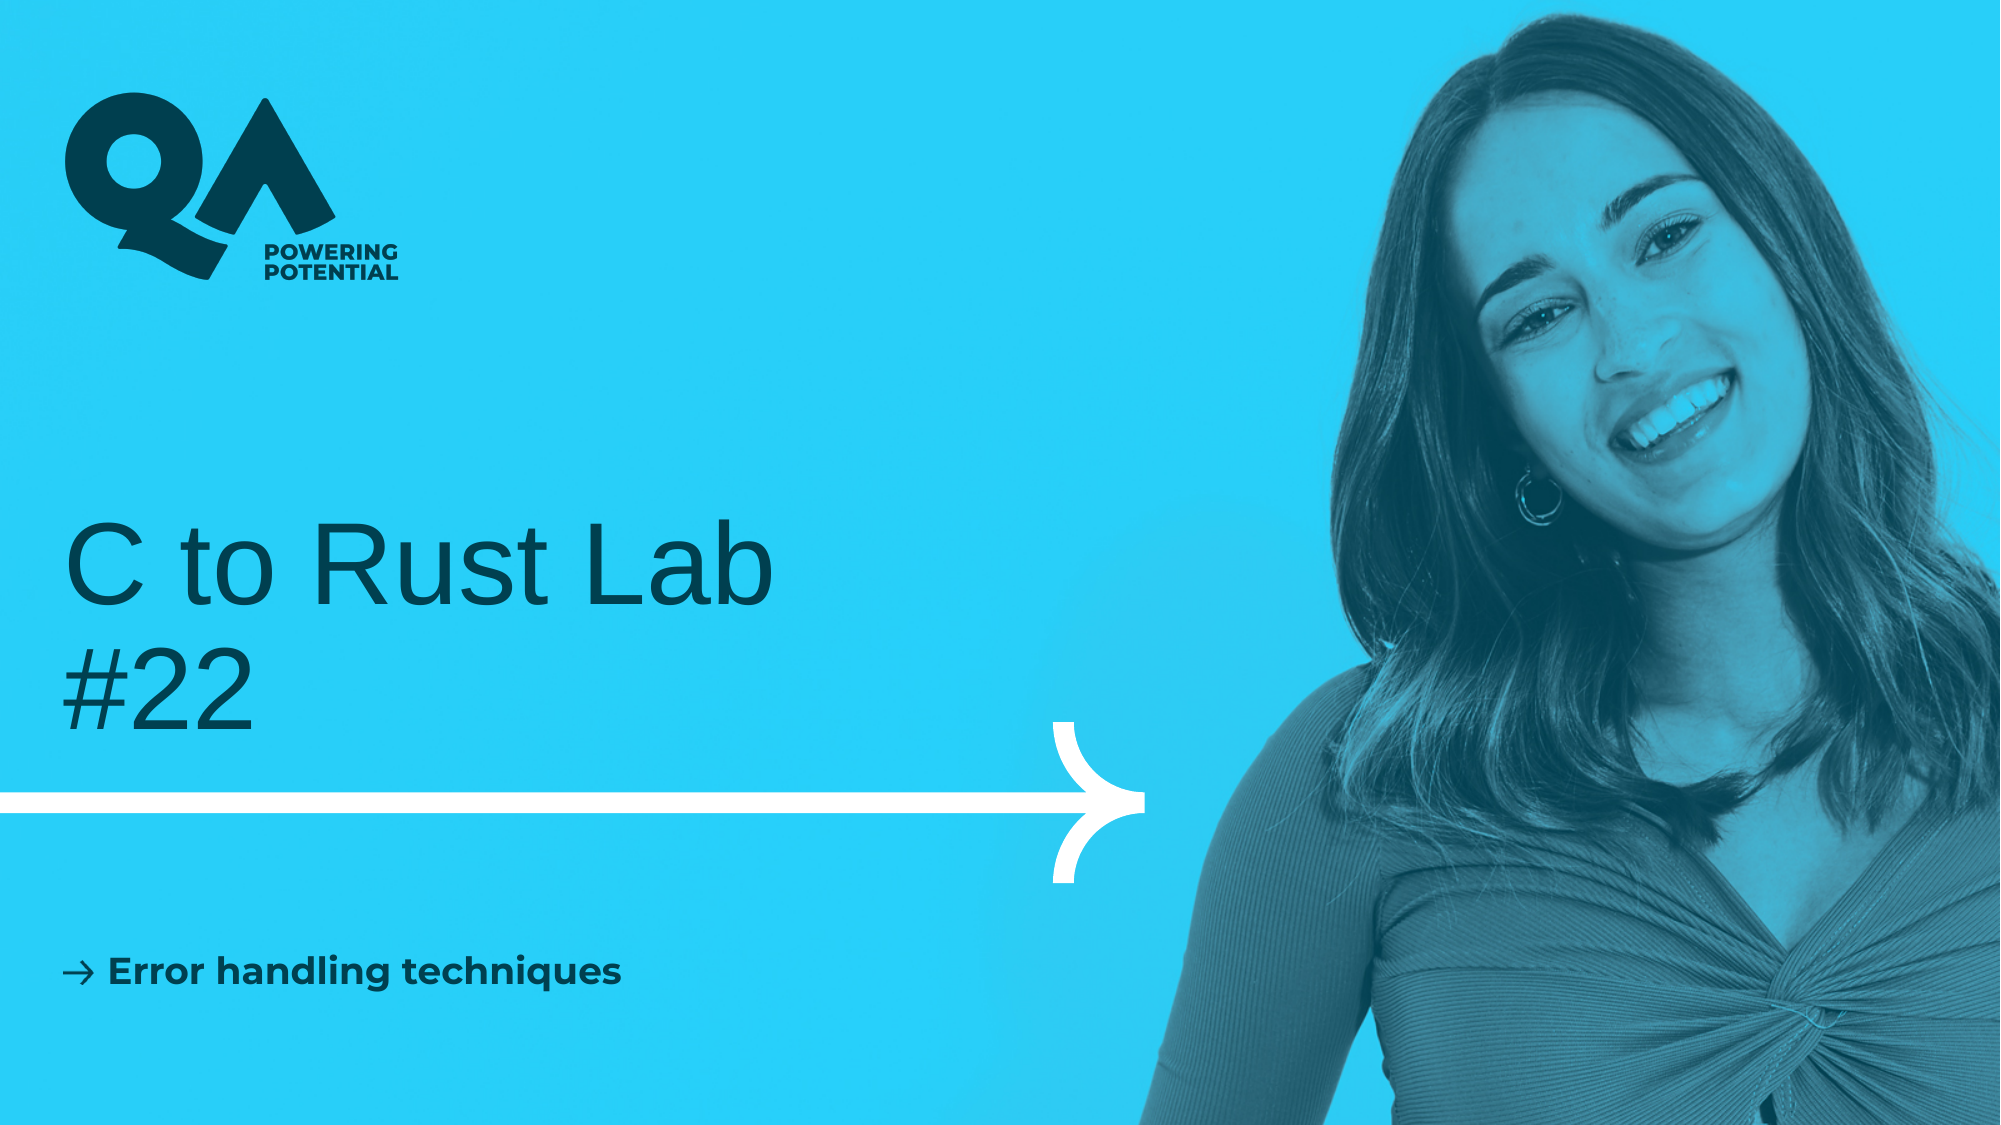

# C to Rust Lab #22
Error handling techniques